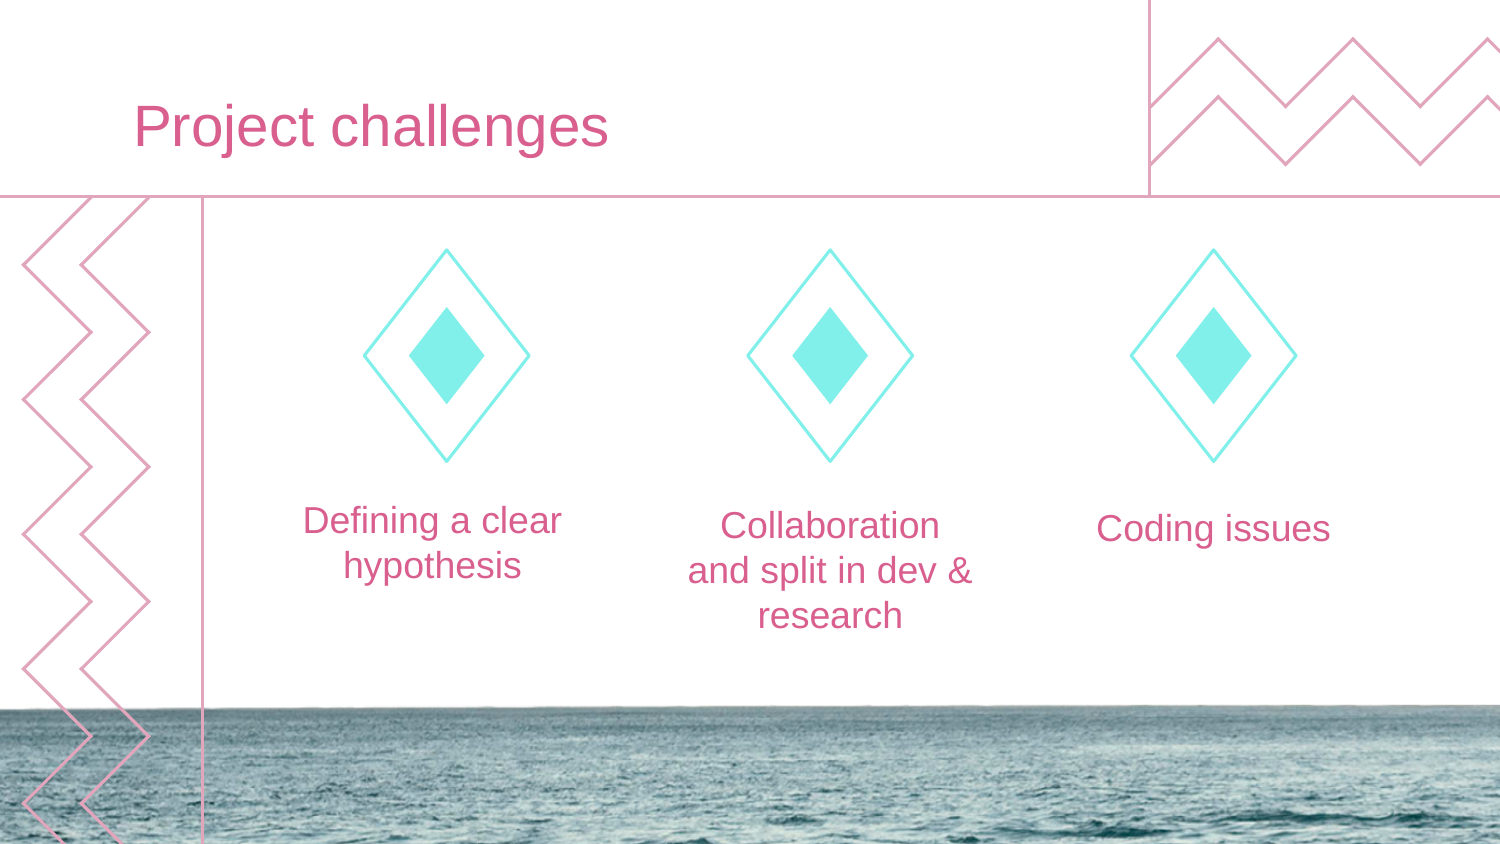

Project challenges

Coding issues
Defining a clear hypothesis
# Collaboration
and split in dev & research